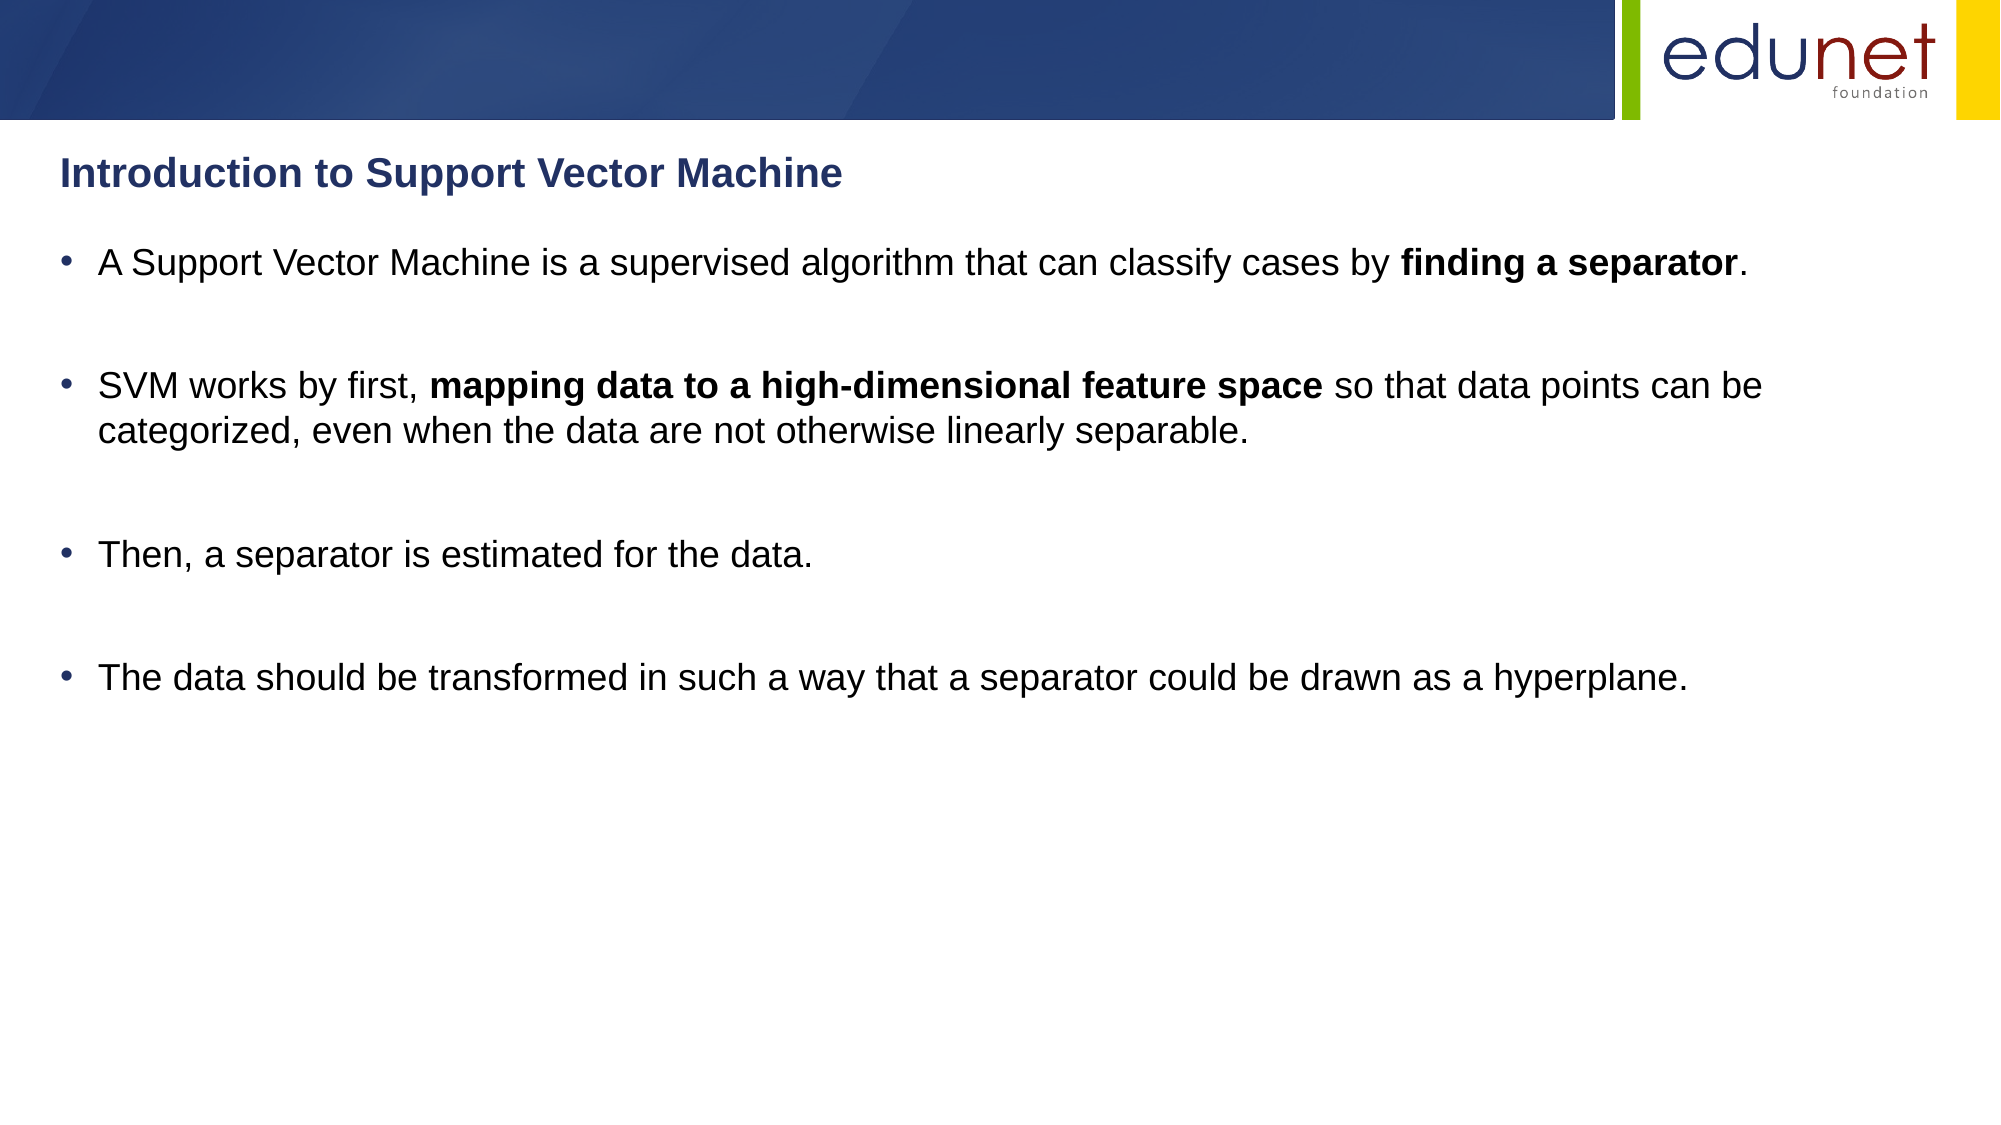

Introduction to Support Vector Machine
A Support Vector Machine is a supervised algorithm that can classify cases by finding a separator.

SVM works by first, mapping data to a high-dimensional feature space so that data points can be categorized, even when the data are not otherwise linearly separable.

Then, a separator is estimated for the data.

The data should be transformed in such a way that a separator could be drawn as a hyperplane.